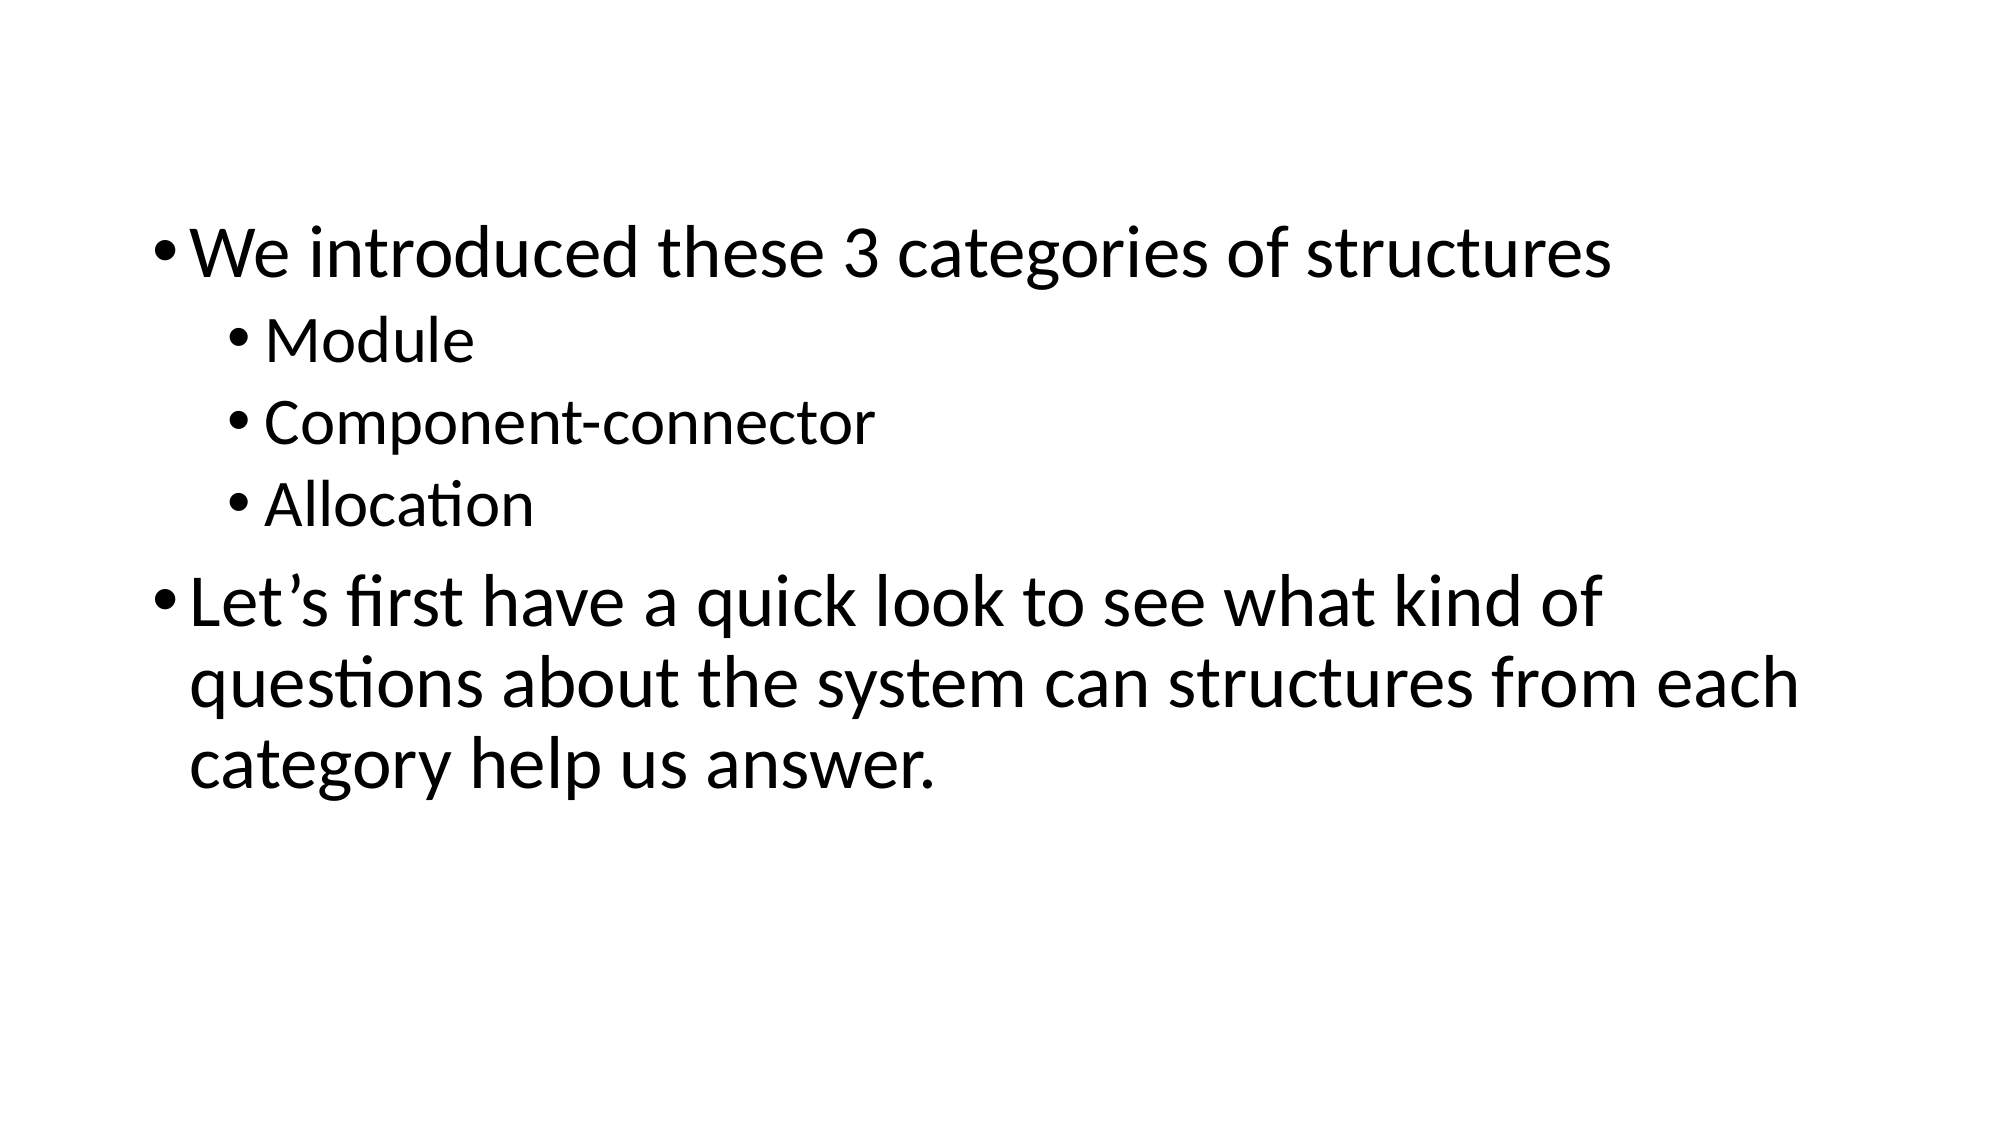

We introduced these 3 categories of structures
Module
Component-connector
Allocation
Let’s first have a quick look to see what kind of questions about the system can structures from each category help us answer.